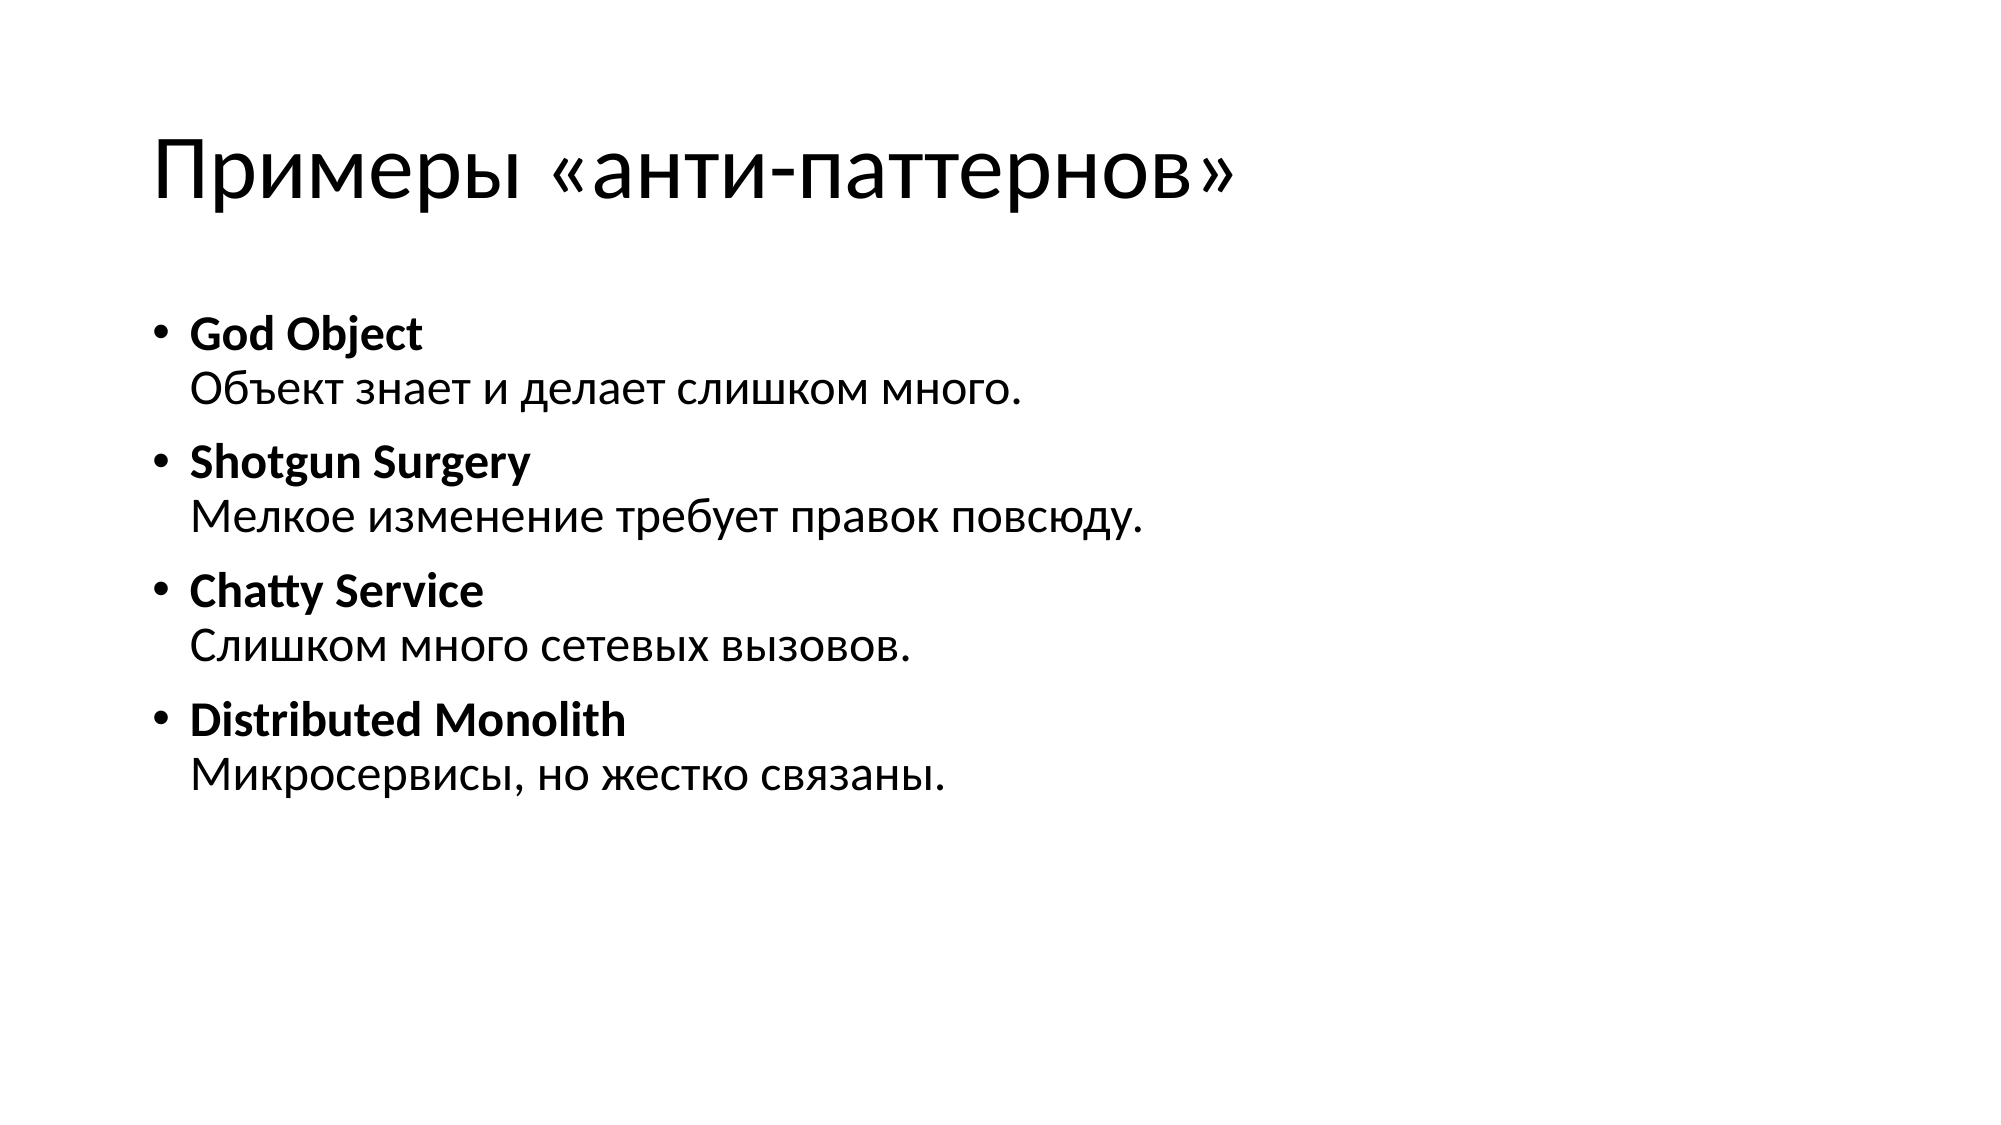

# Примеры «анти-паттернов»
God Object
Объект знает и делает слишком много.
Shotgun Surgery
Мелкое изменение требует правок повсюду.
Chatty Service
Слишком много сетевых вызовов.
Distributed Monolith
Микросервисы, но жестко связаны.